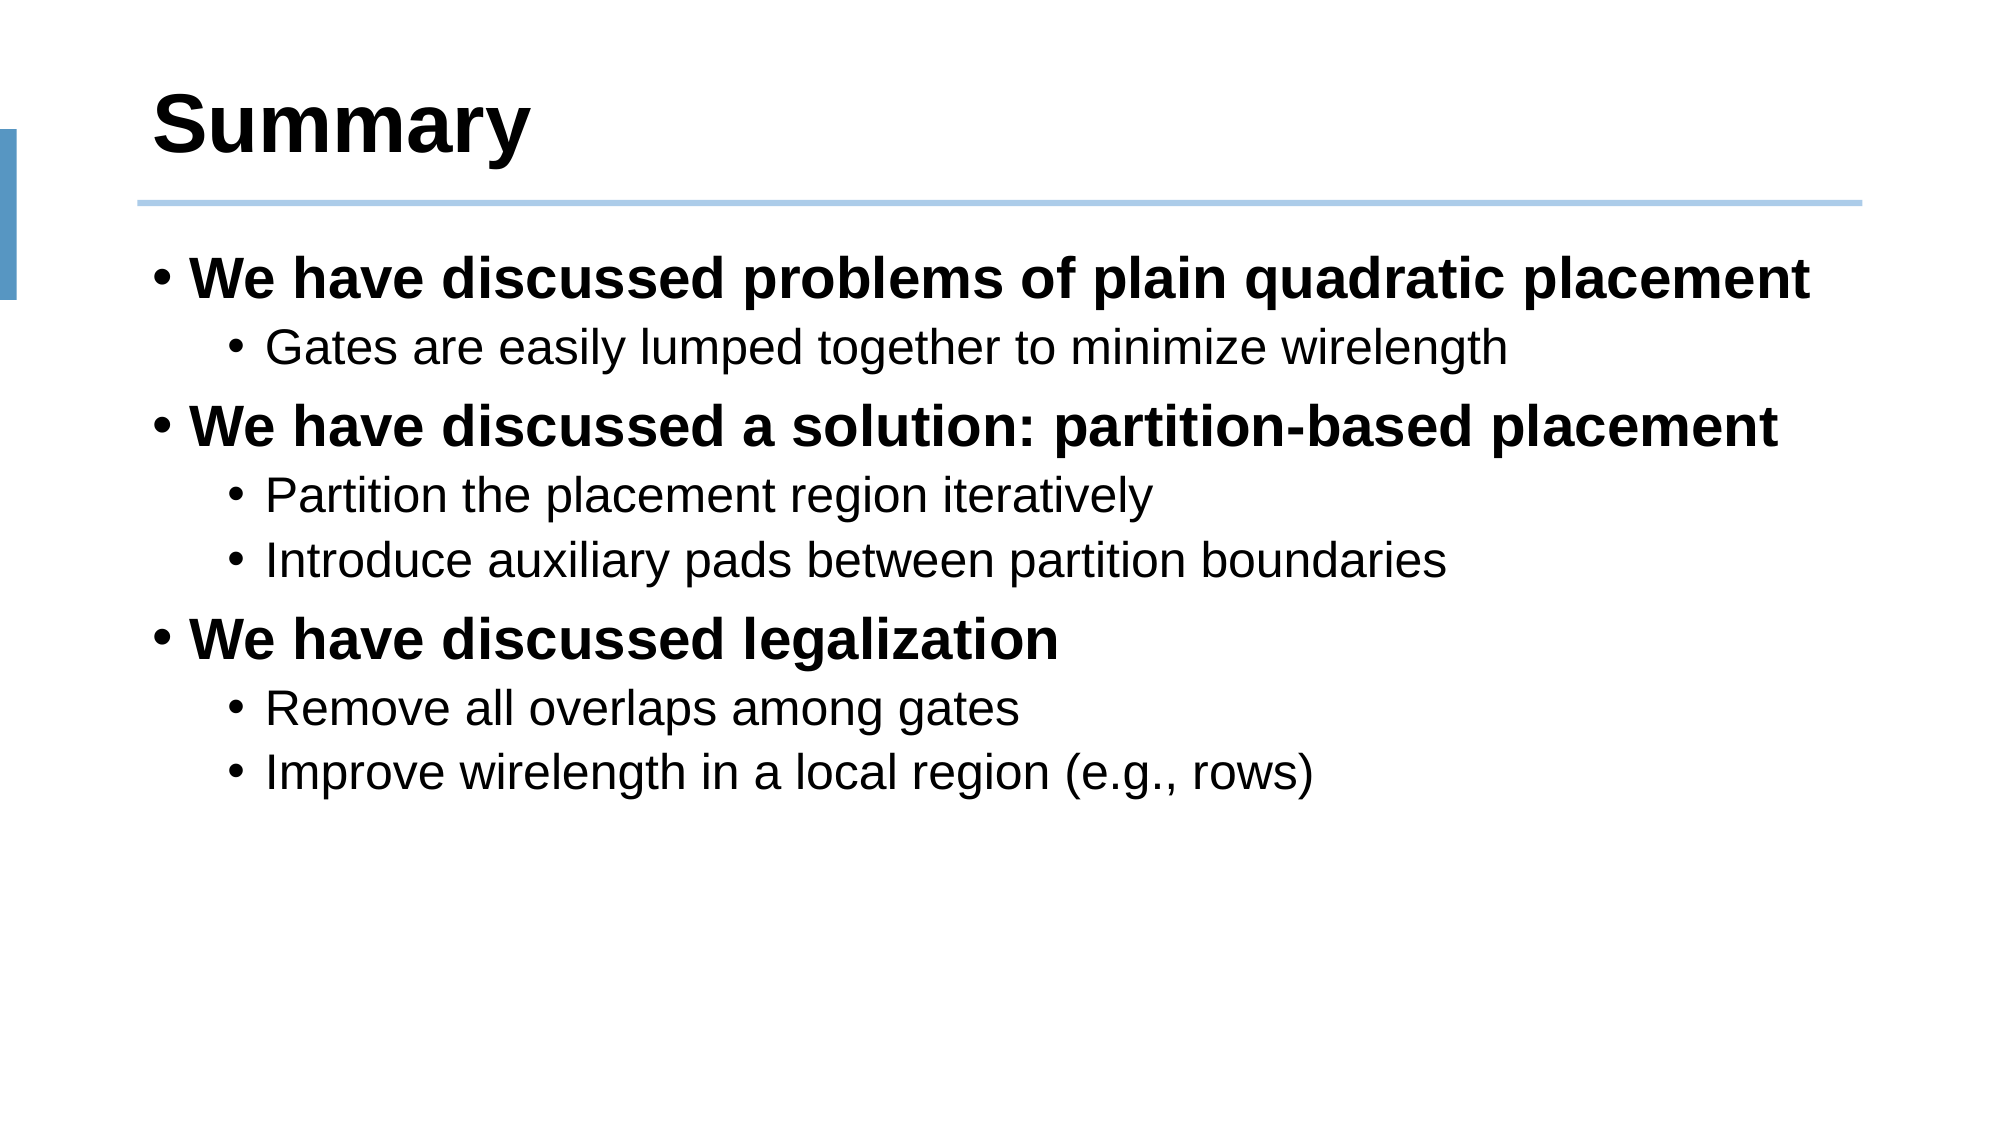

# Summary
We have discussed problems of plain quadratic placement
Gates are easily lumped together to minimize wirelength
We have discussed a solution: partition-based placement
Partition the placement region iteratively
Introduce auxiliary pads between partition boundaries
We have discussed legalization
Remove all overlaps among gates
Improve wirelength in a local region (e.g., rows)